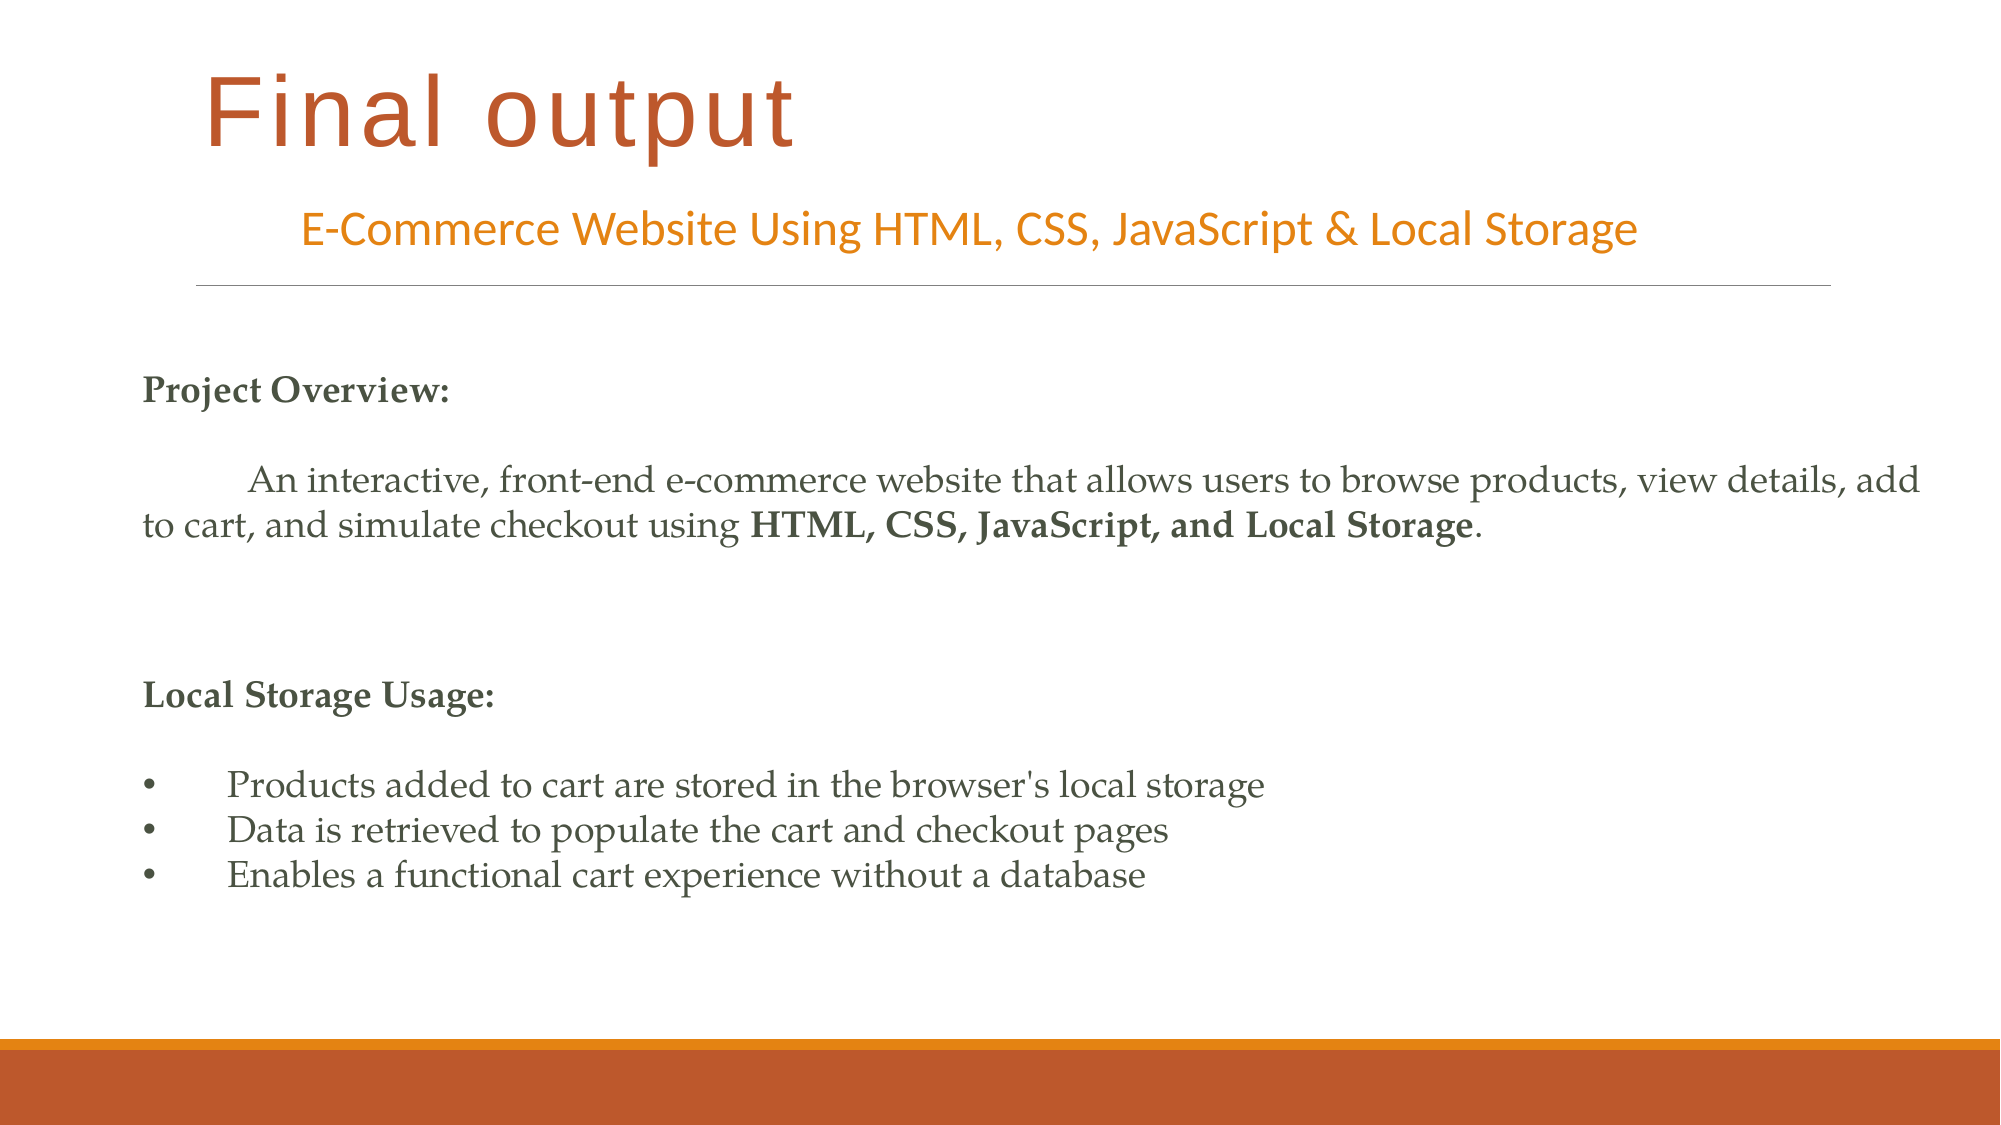

# Final output
E-Commerce Website Using HTML, CSS, JavaScript & Local Storage
Project Overview:

           An interactive, front-end e-commerce website that allows users to browse products, view details, add to cart, and simulate checkout using HTML, CSS, JavaScript, and Local Storage.
Local Storage Usage:

    Products added to cart are stored in the browser's local storage
    Data is retrieved to populate the cart and checkout pages
    Enables a functional cart experience without a database